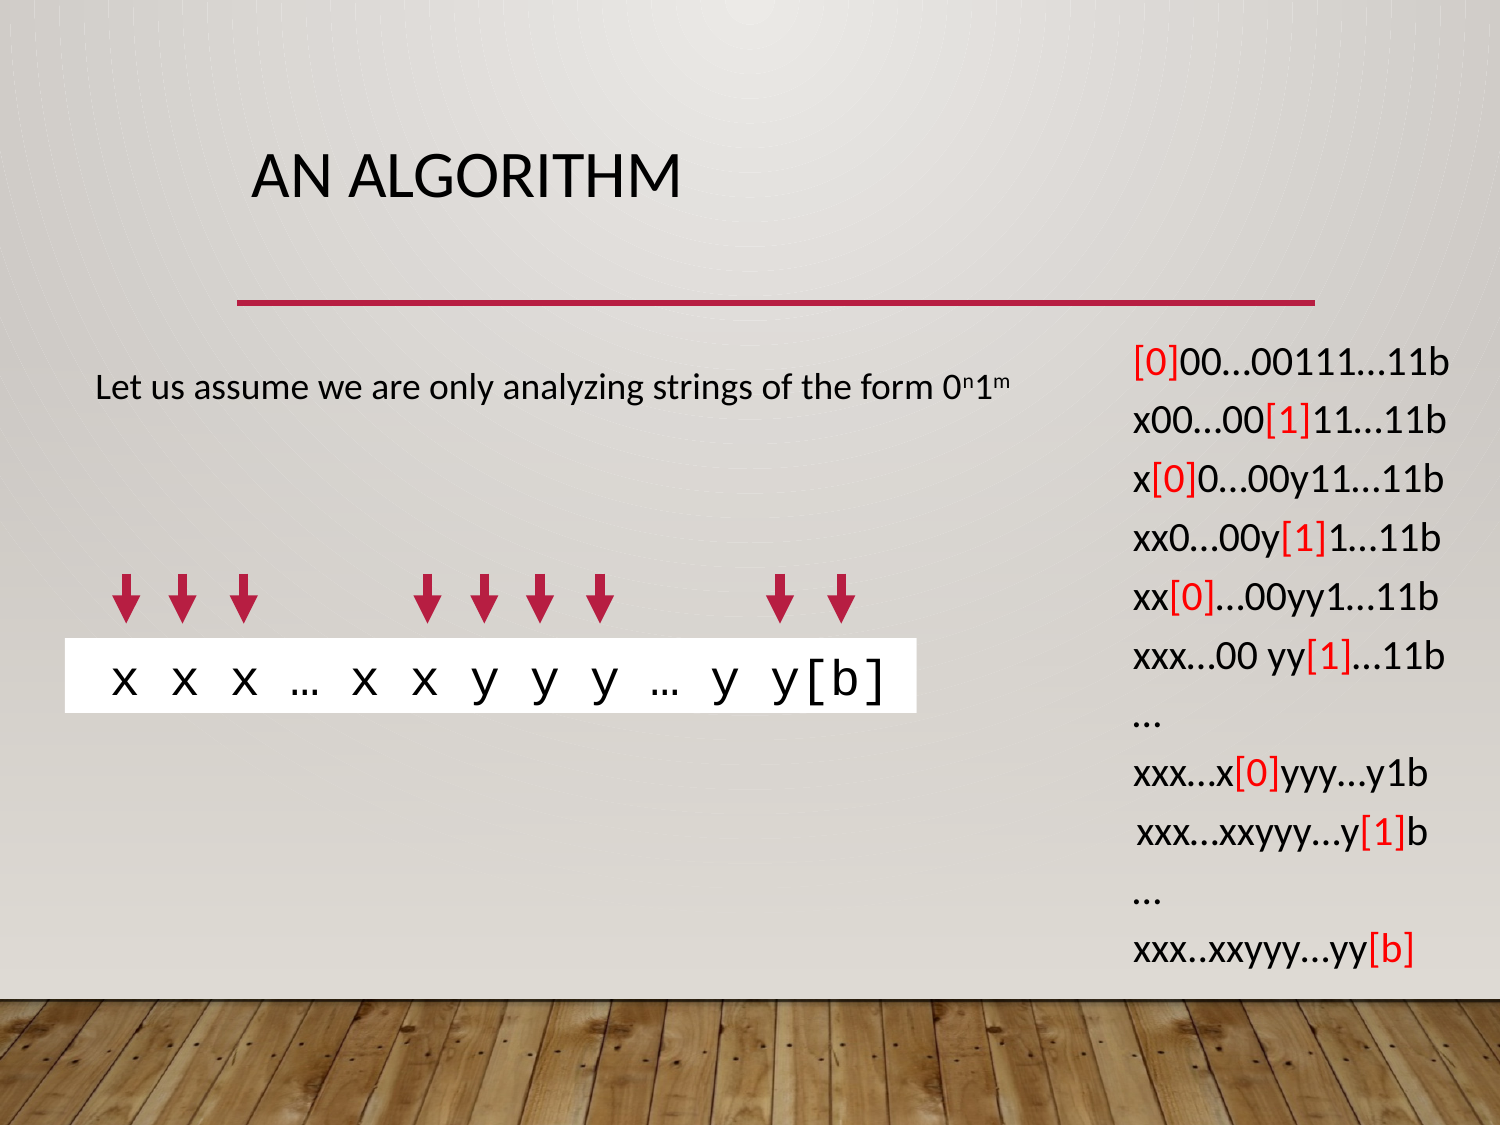

# An algorithm
[0]00…00111…11b
Let us assume we are only analyzing strings of the form 0n1m
x00…00[1]11…11b
x[0]0…00y11…11b
xx0…00y[1]1…11b
xx[0]…00yy1…11b
xxx…00 yy[1]…11b
 x x x … x x y y y … y y[b]
 x x x … x[0]y y y … y 1 b
 x x x … x x y y y … y[1]b
 x x x … 0 0 y y[1]… 1 1 b
 x x 0 … 0 0 y[1]1 … 1 1 b
 x x[0]… 0 0 y y 1 … 1 1 b
 x 0 0 … 0 0[1]1 1 … 1 1 b
 x[0]0 … 0 0 y 1 1 … 1 1 b
[0]0 0 … 0 0 1 1 1 … 1 1 b
…
xxx…x[0]yyy…y1b
xxx…xxyyy…y[1]b
…
xxx..xxyyy…yy[b]